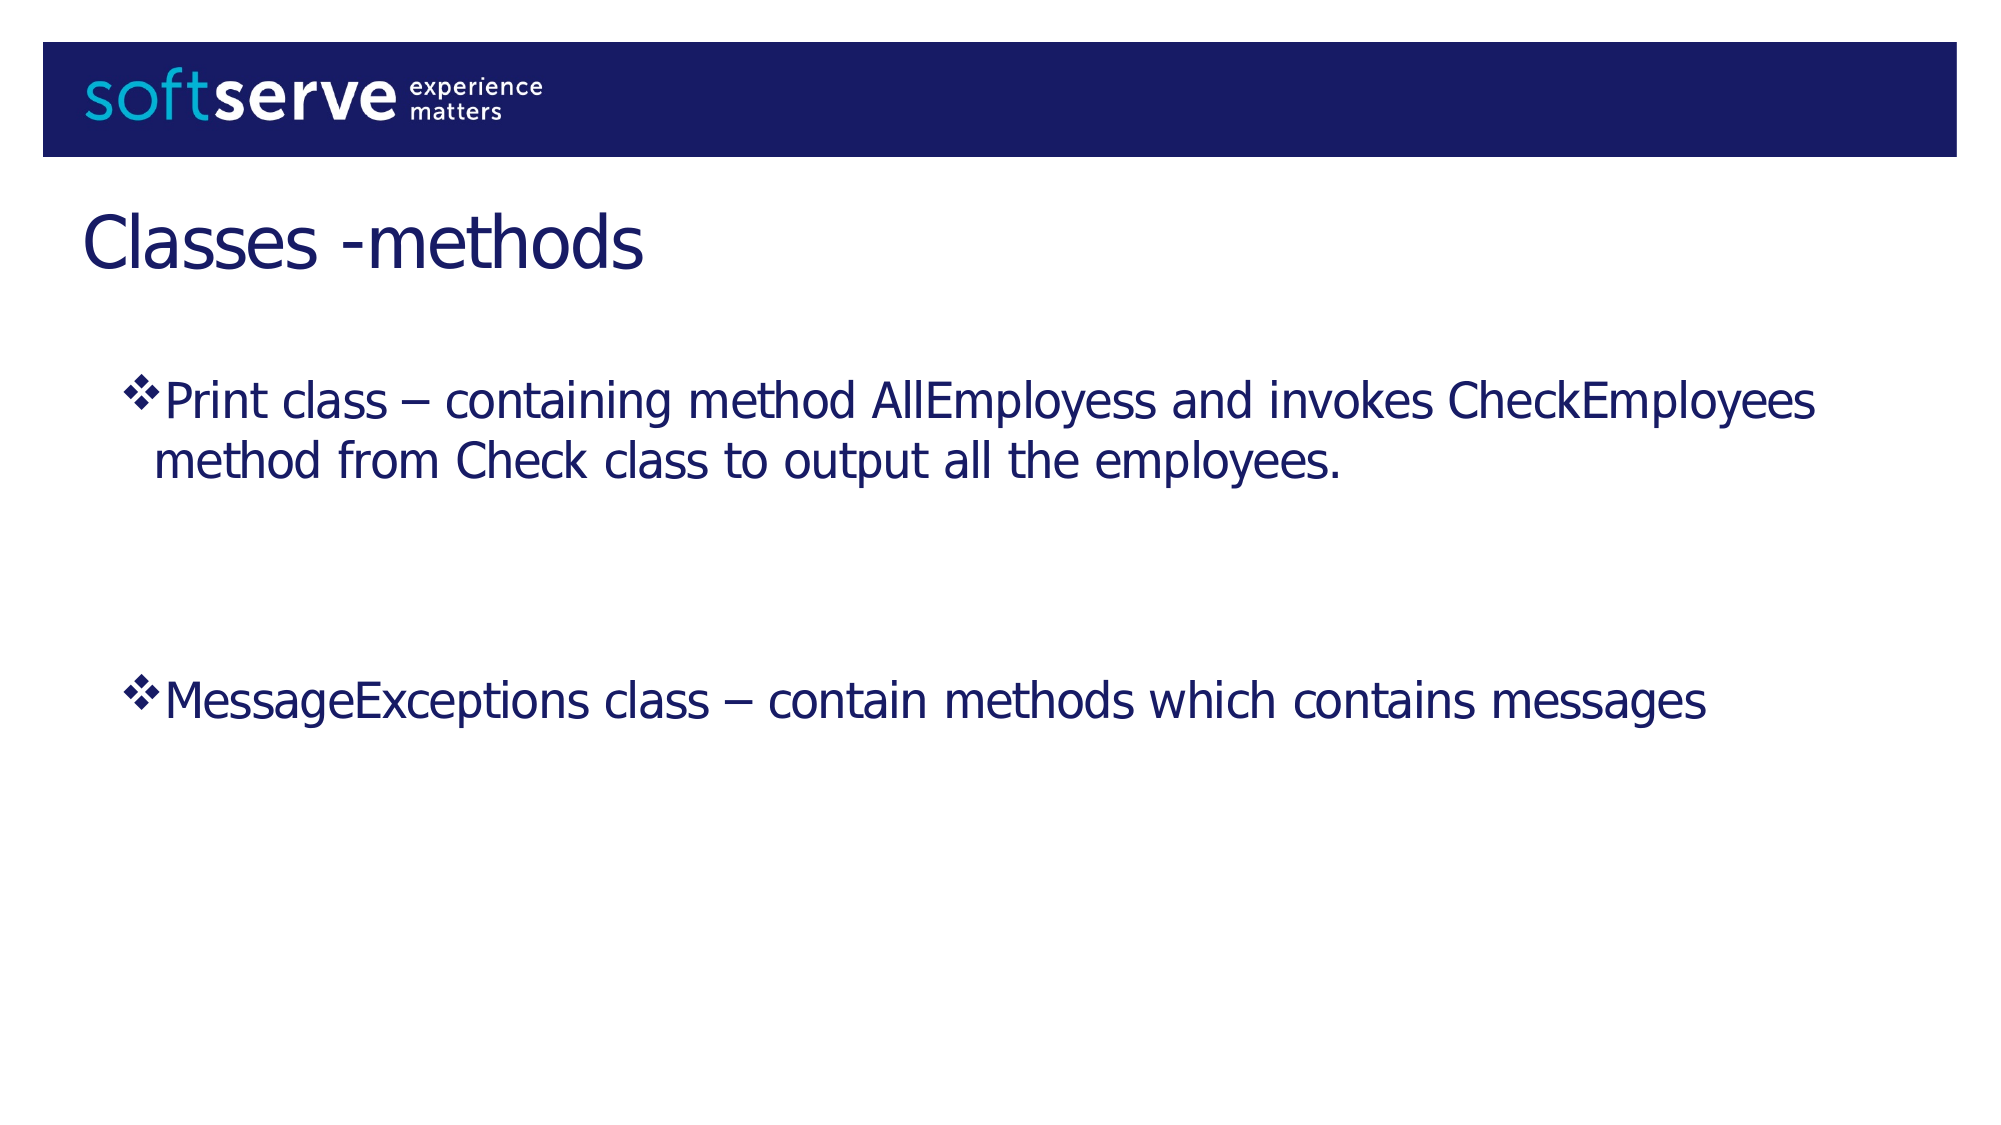

# Classes -methods

Print class – containing method AllEmployess and invokes CheckEmployees method from Check class to output all the employees.

MessageExceptions class – contain methods which contains messages